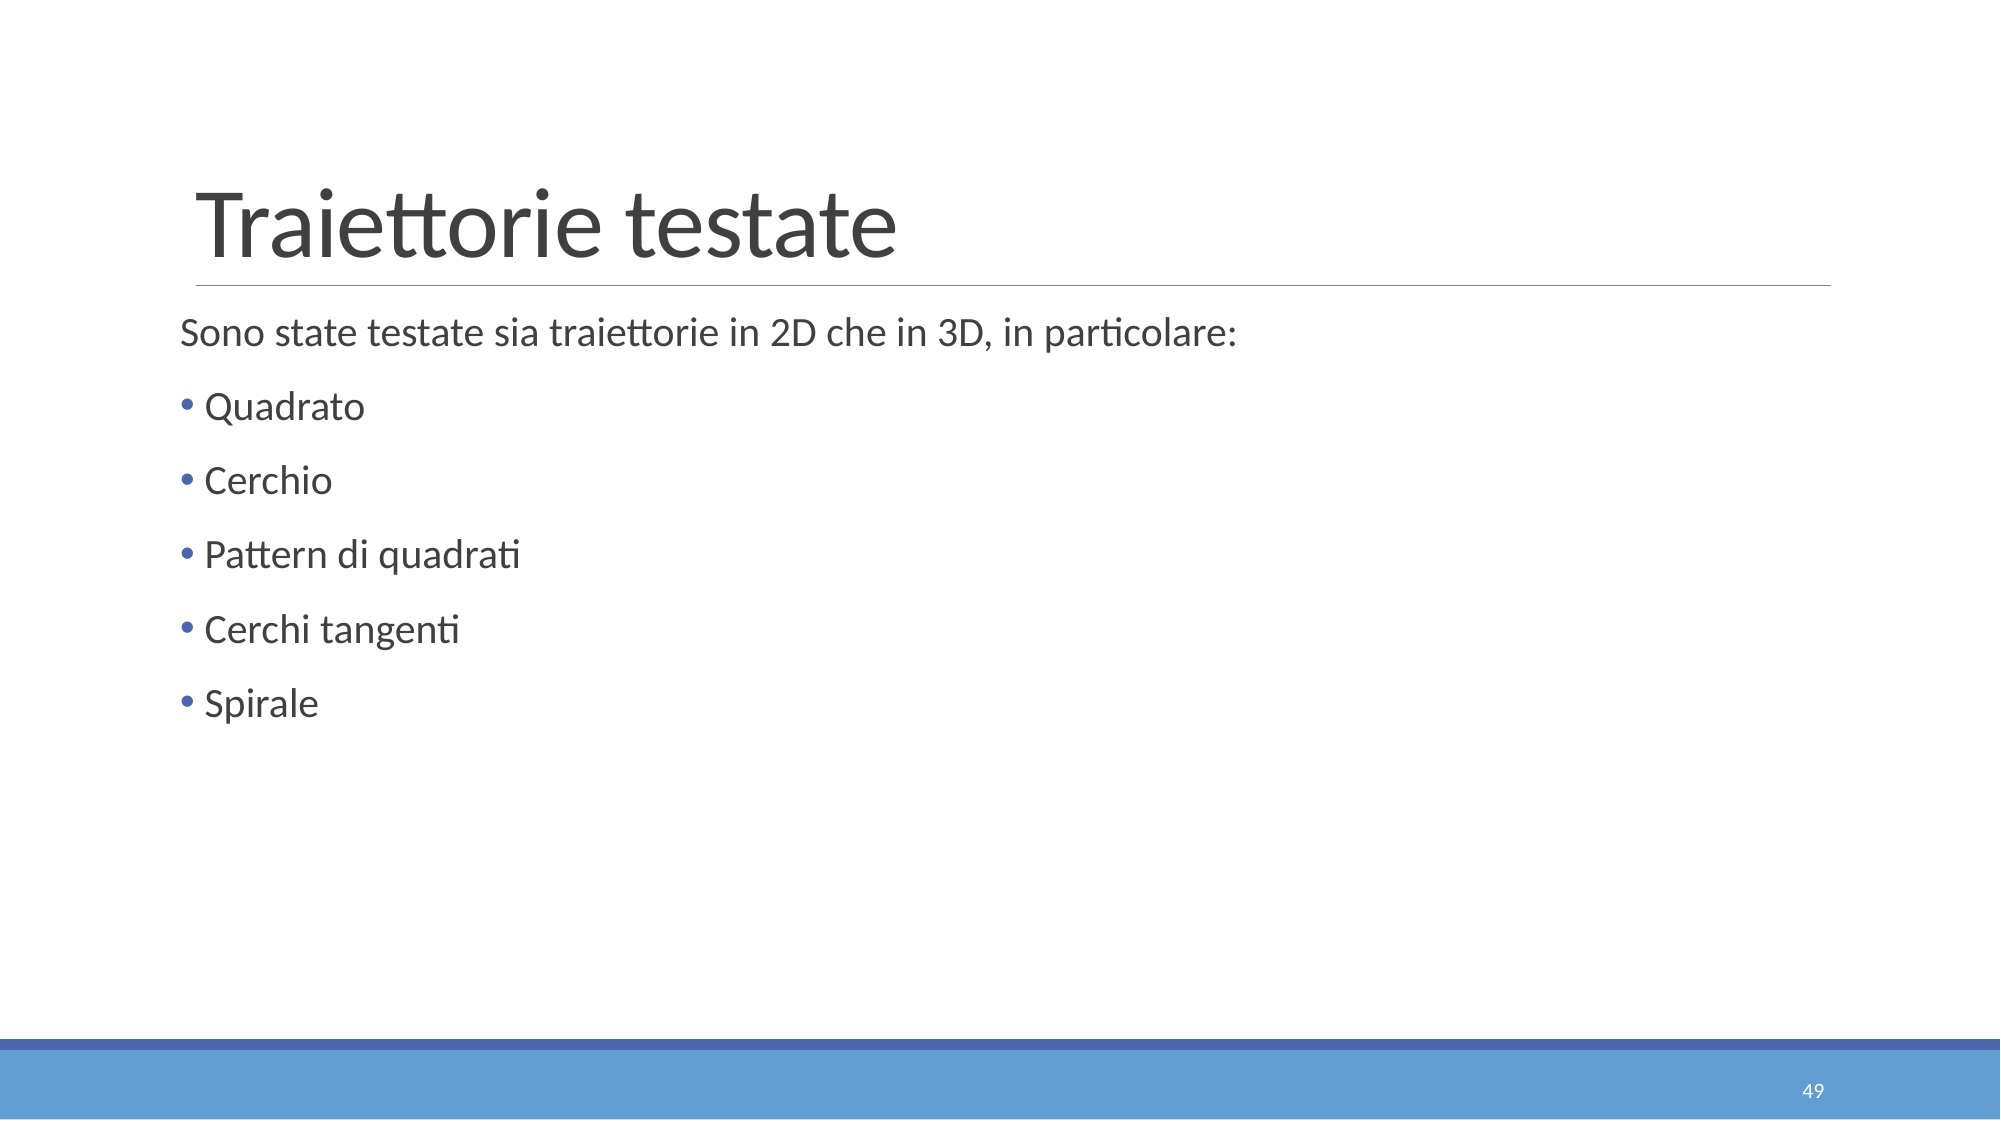

# Traiettorie testate
Sono state testate sia traiettorie in 2D che in 3D, in particolare:
 Quadrato
 Cerchio
 Pattern di quadrati
 Cerchi tangenti
 Spirale
49